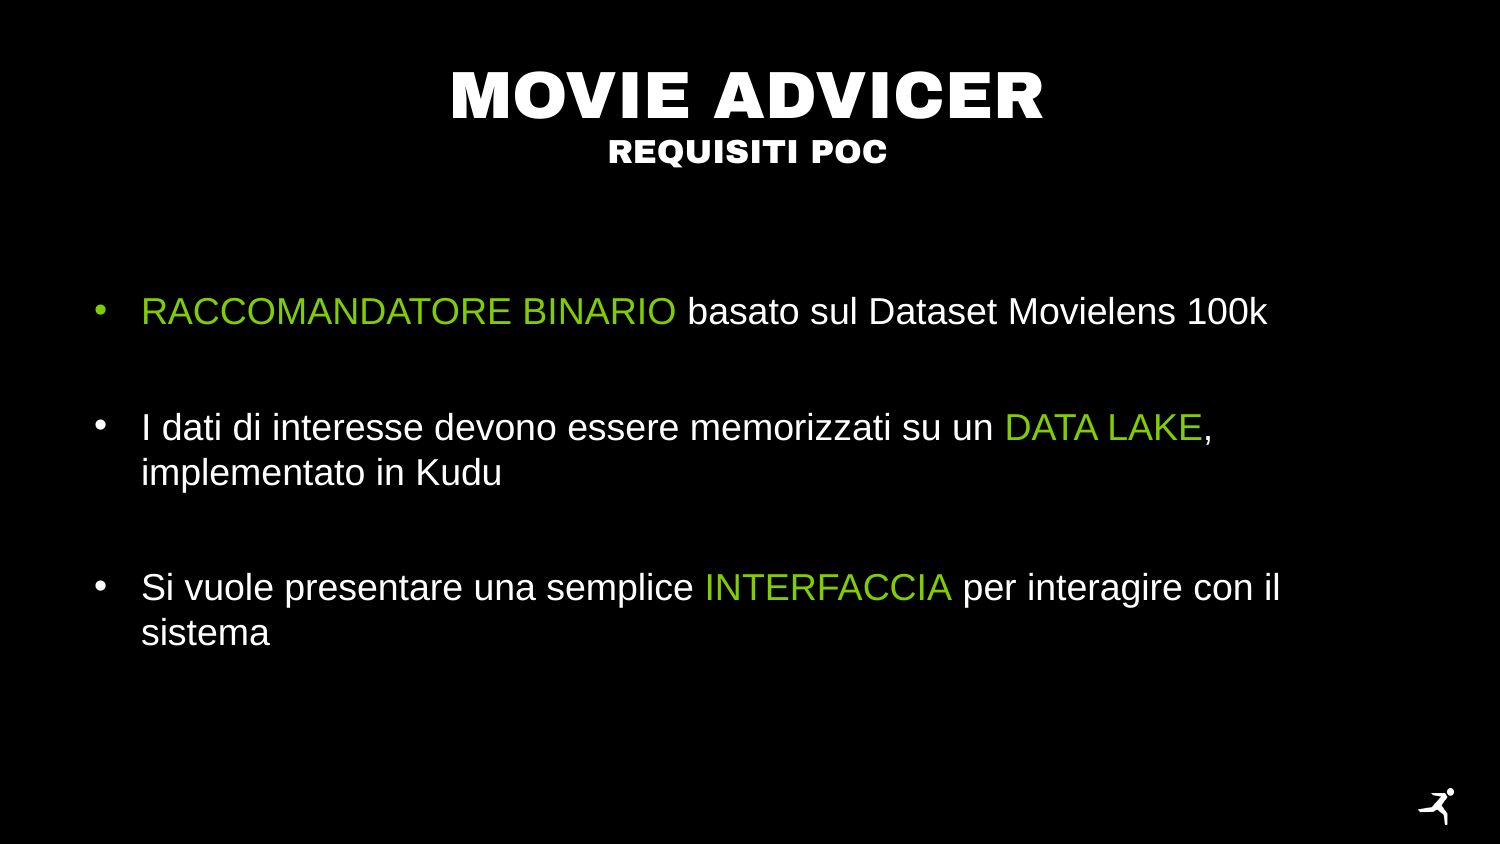

# Movie advicer
Requisiti poc

Raccomandatore binario basato sul Dataset Movielens 100k

I dati di interesse devono essere memorizzati su un Data Lake, implementato in Kudu

Si vuole presentare una semplice interfaccia per interagire con il sistema